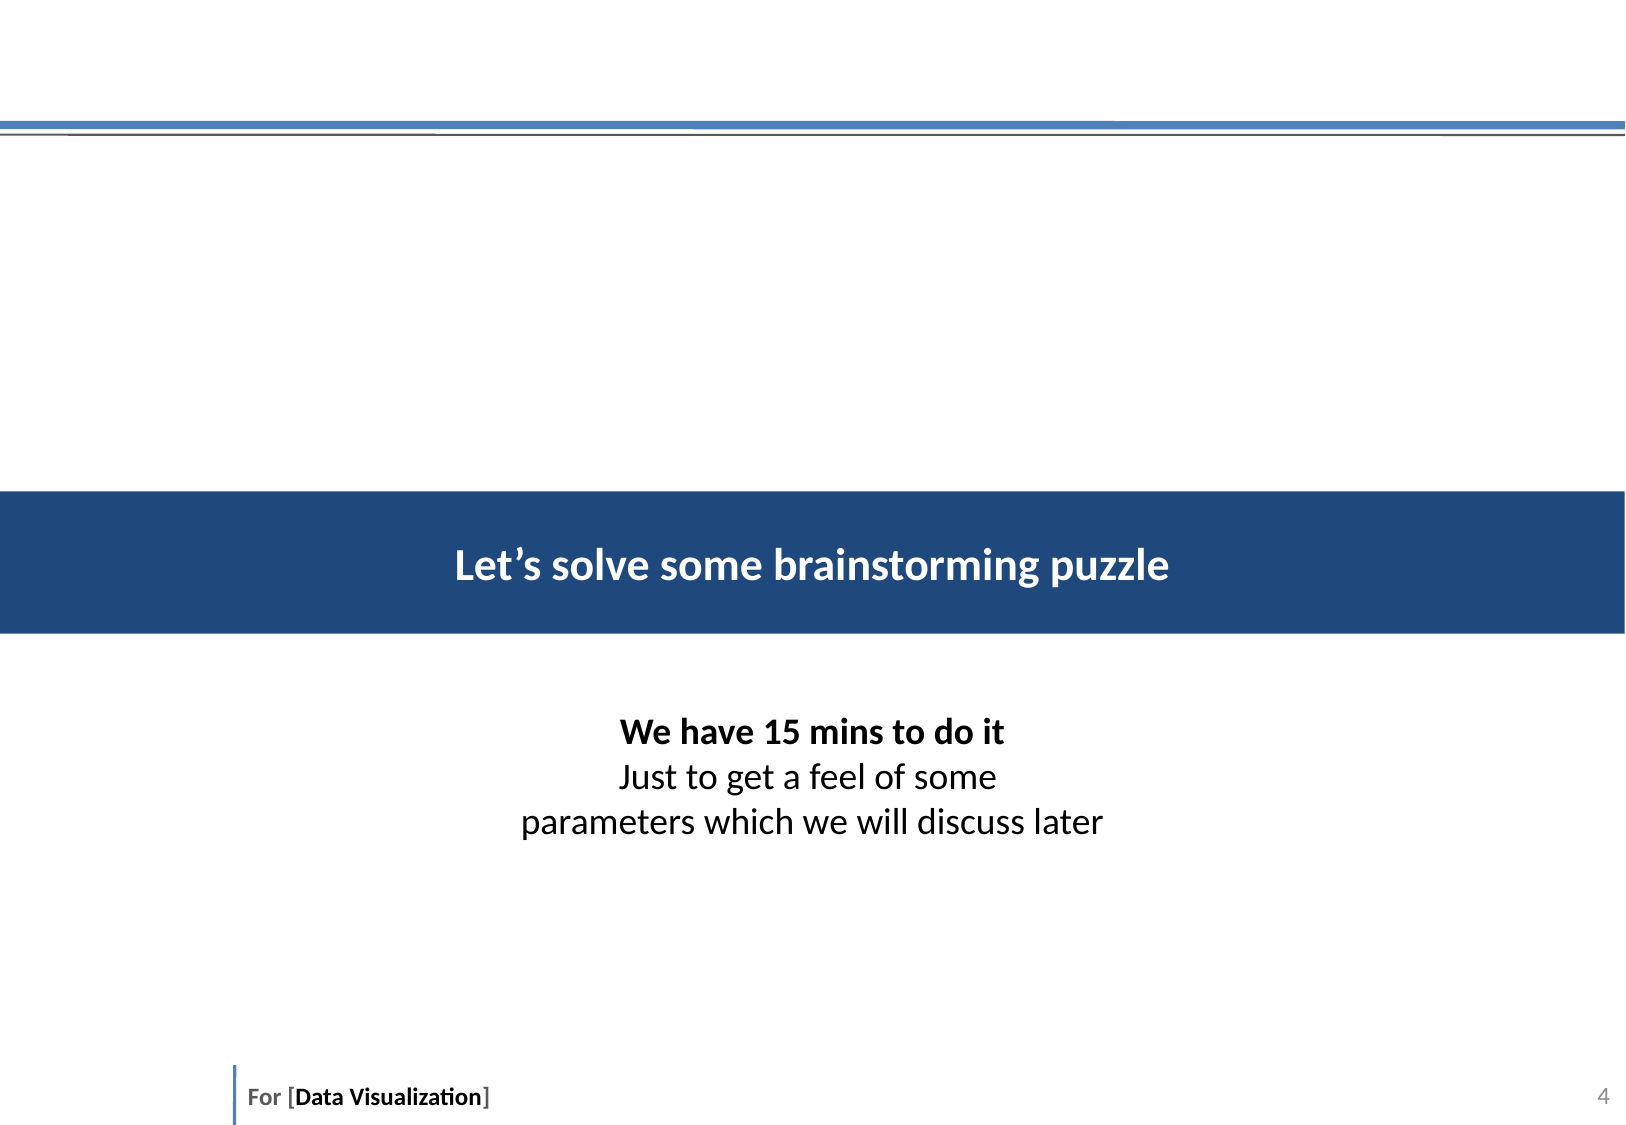

Let’s solve some brainstorming puzzle
We have 15 mins to do it
Just to get a feel of some
parameters which we will discuss later
4